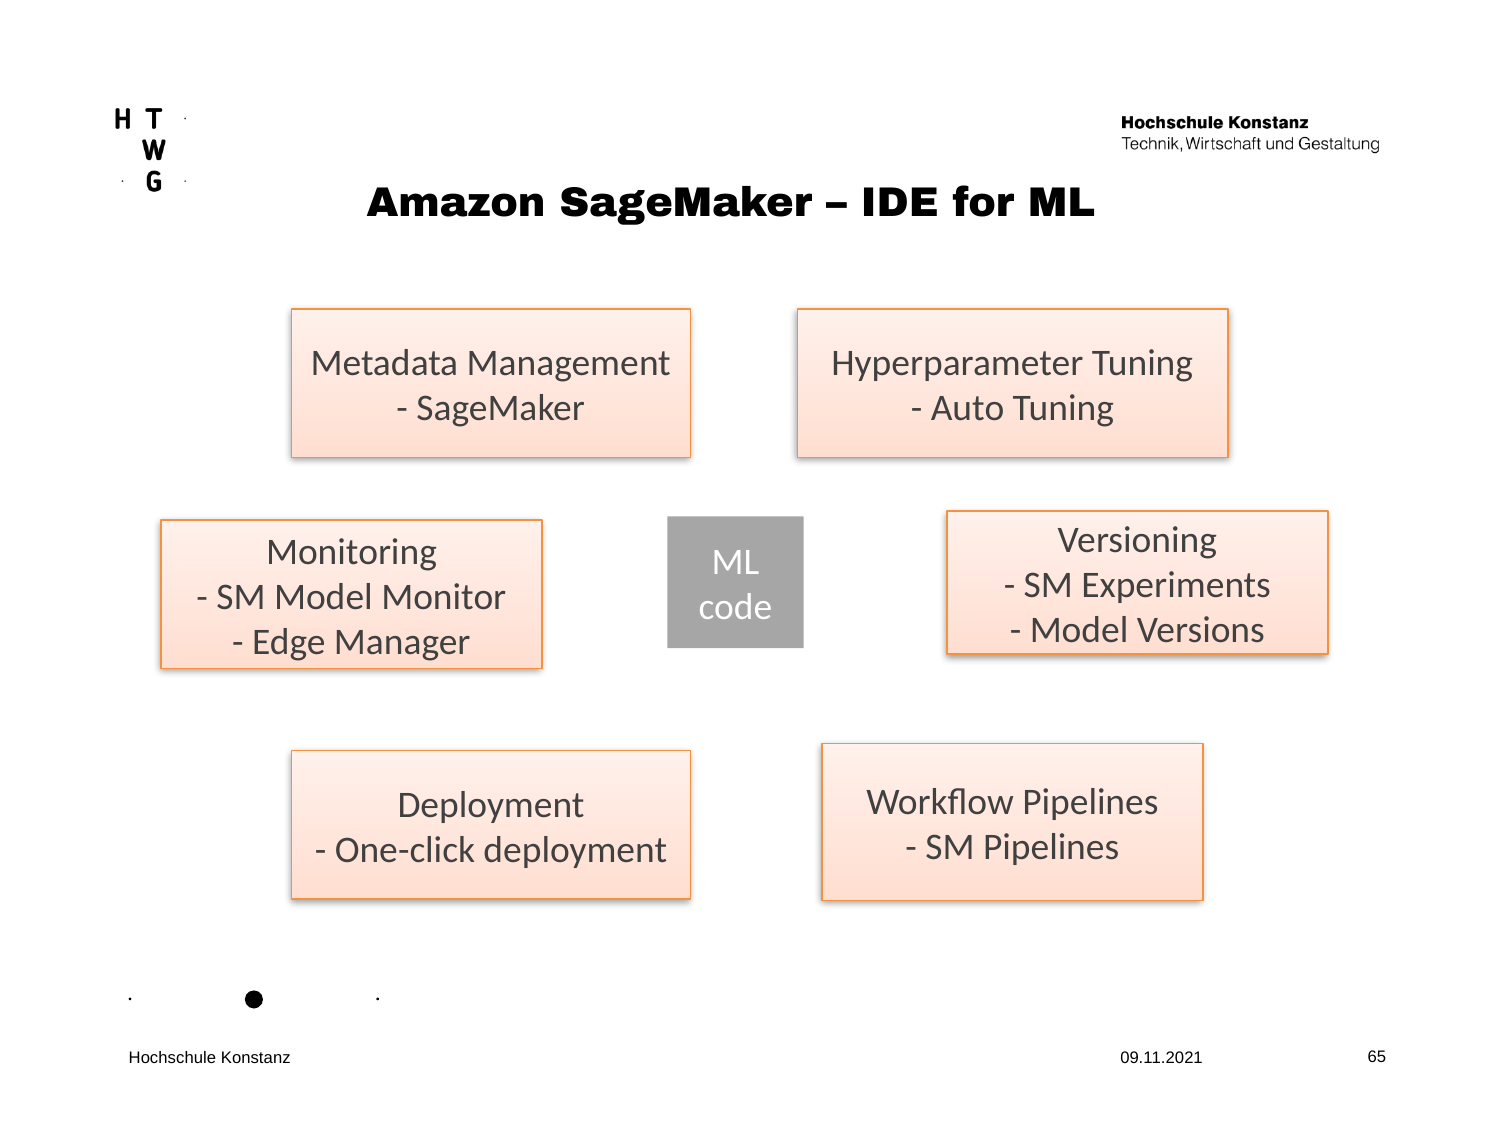

Amazon SageMaker – IDE for ML

Metadata Management
- SageMaker
Hyperparameter Tuning
- Auto Tuning
Versioning
- SM Experiments
- Model Versions
ML
code
Monitoring
- SM Model Monitor
- Edge Manager
Workflow Pipelines
- SM Pipelines
Deployment
- One-click deployment